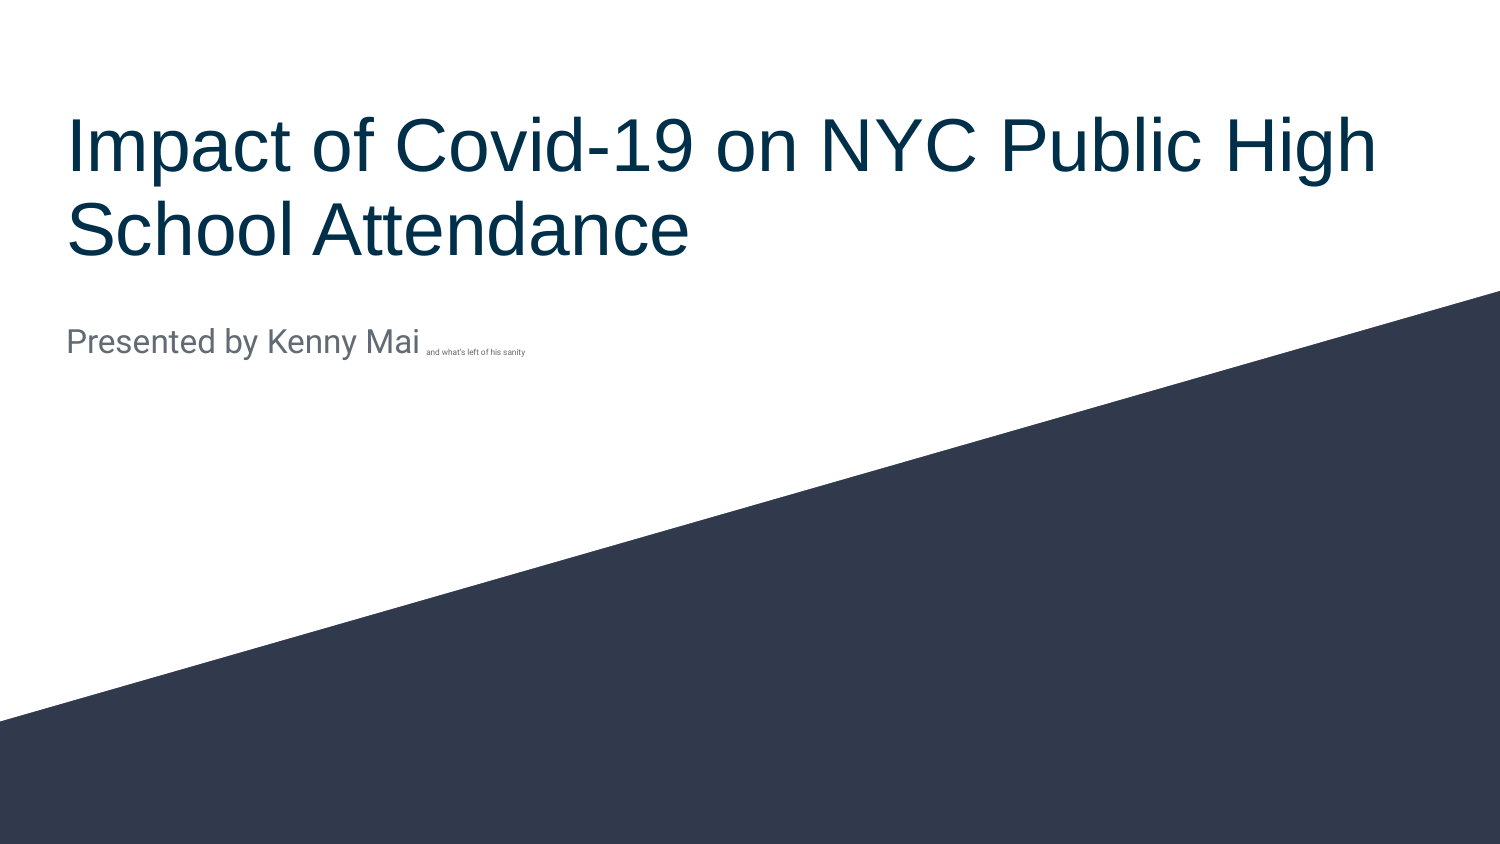

# Impact of Covid-19 on NYC Public High School Attendance
Presented by Kenny Mai
and what’s left of his sanity